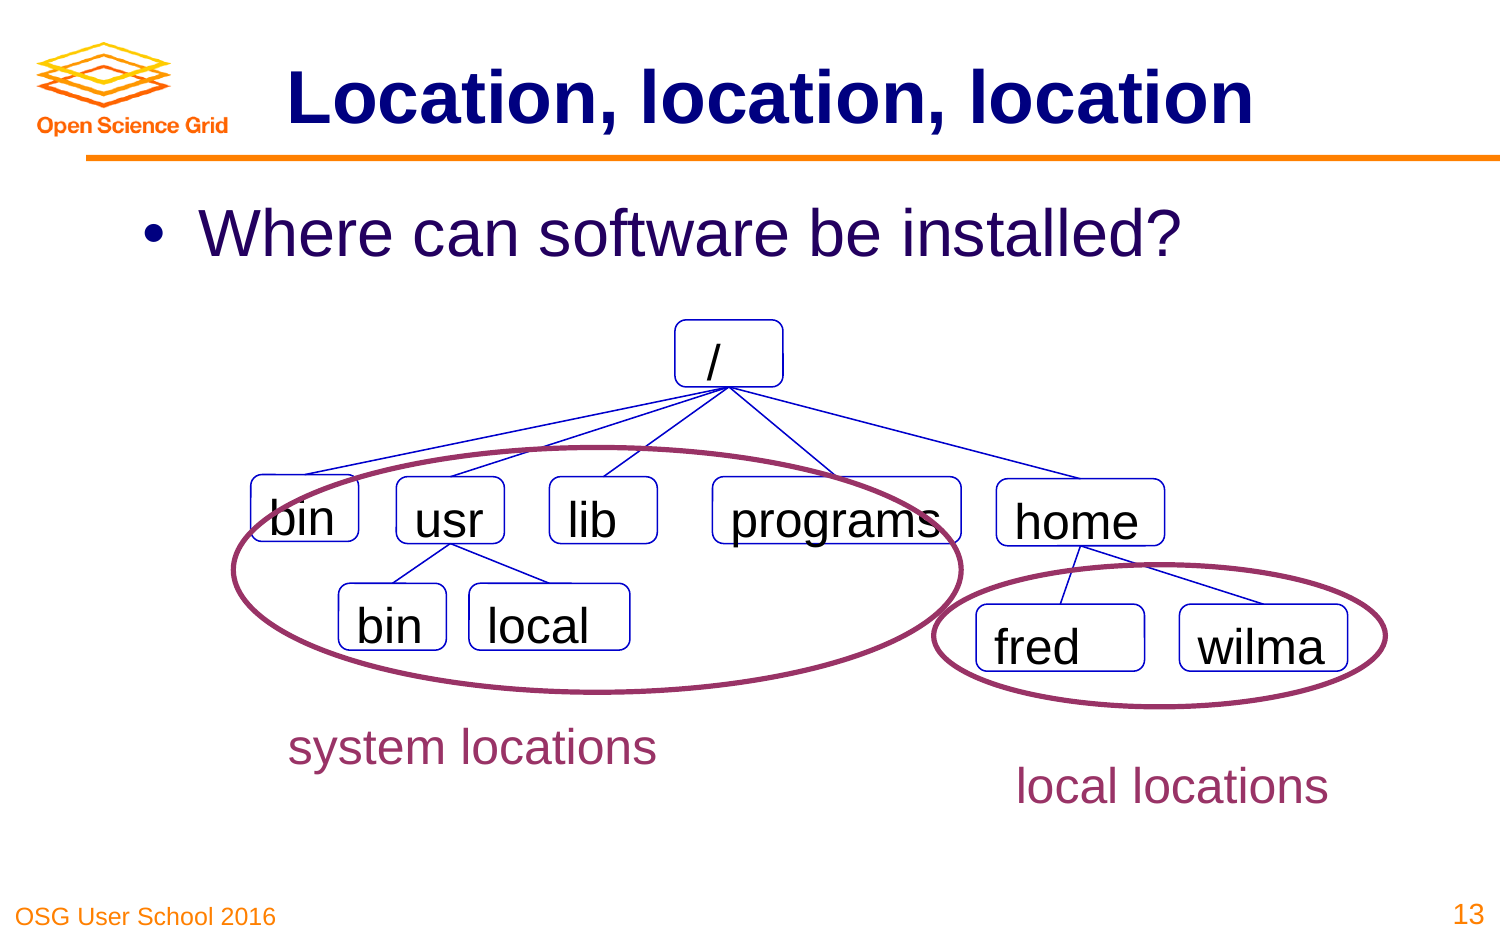

# Location, location, location
Where can software be installed?
 /

bin
usr
lib
programs
home

bin
local
fred
wilma
system locations
local locations
13